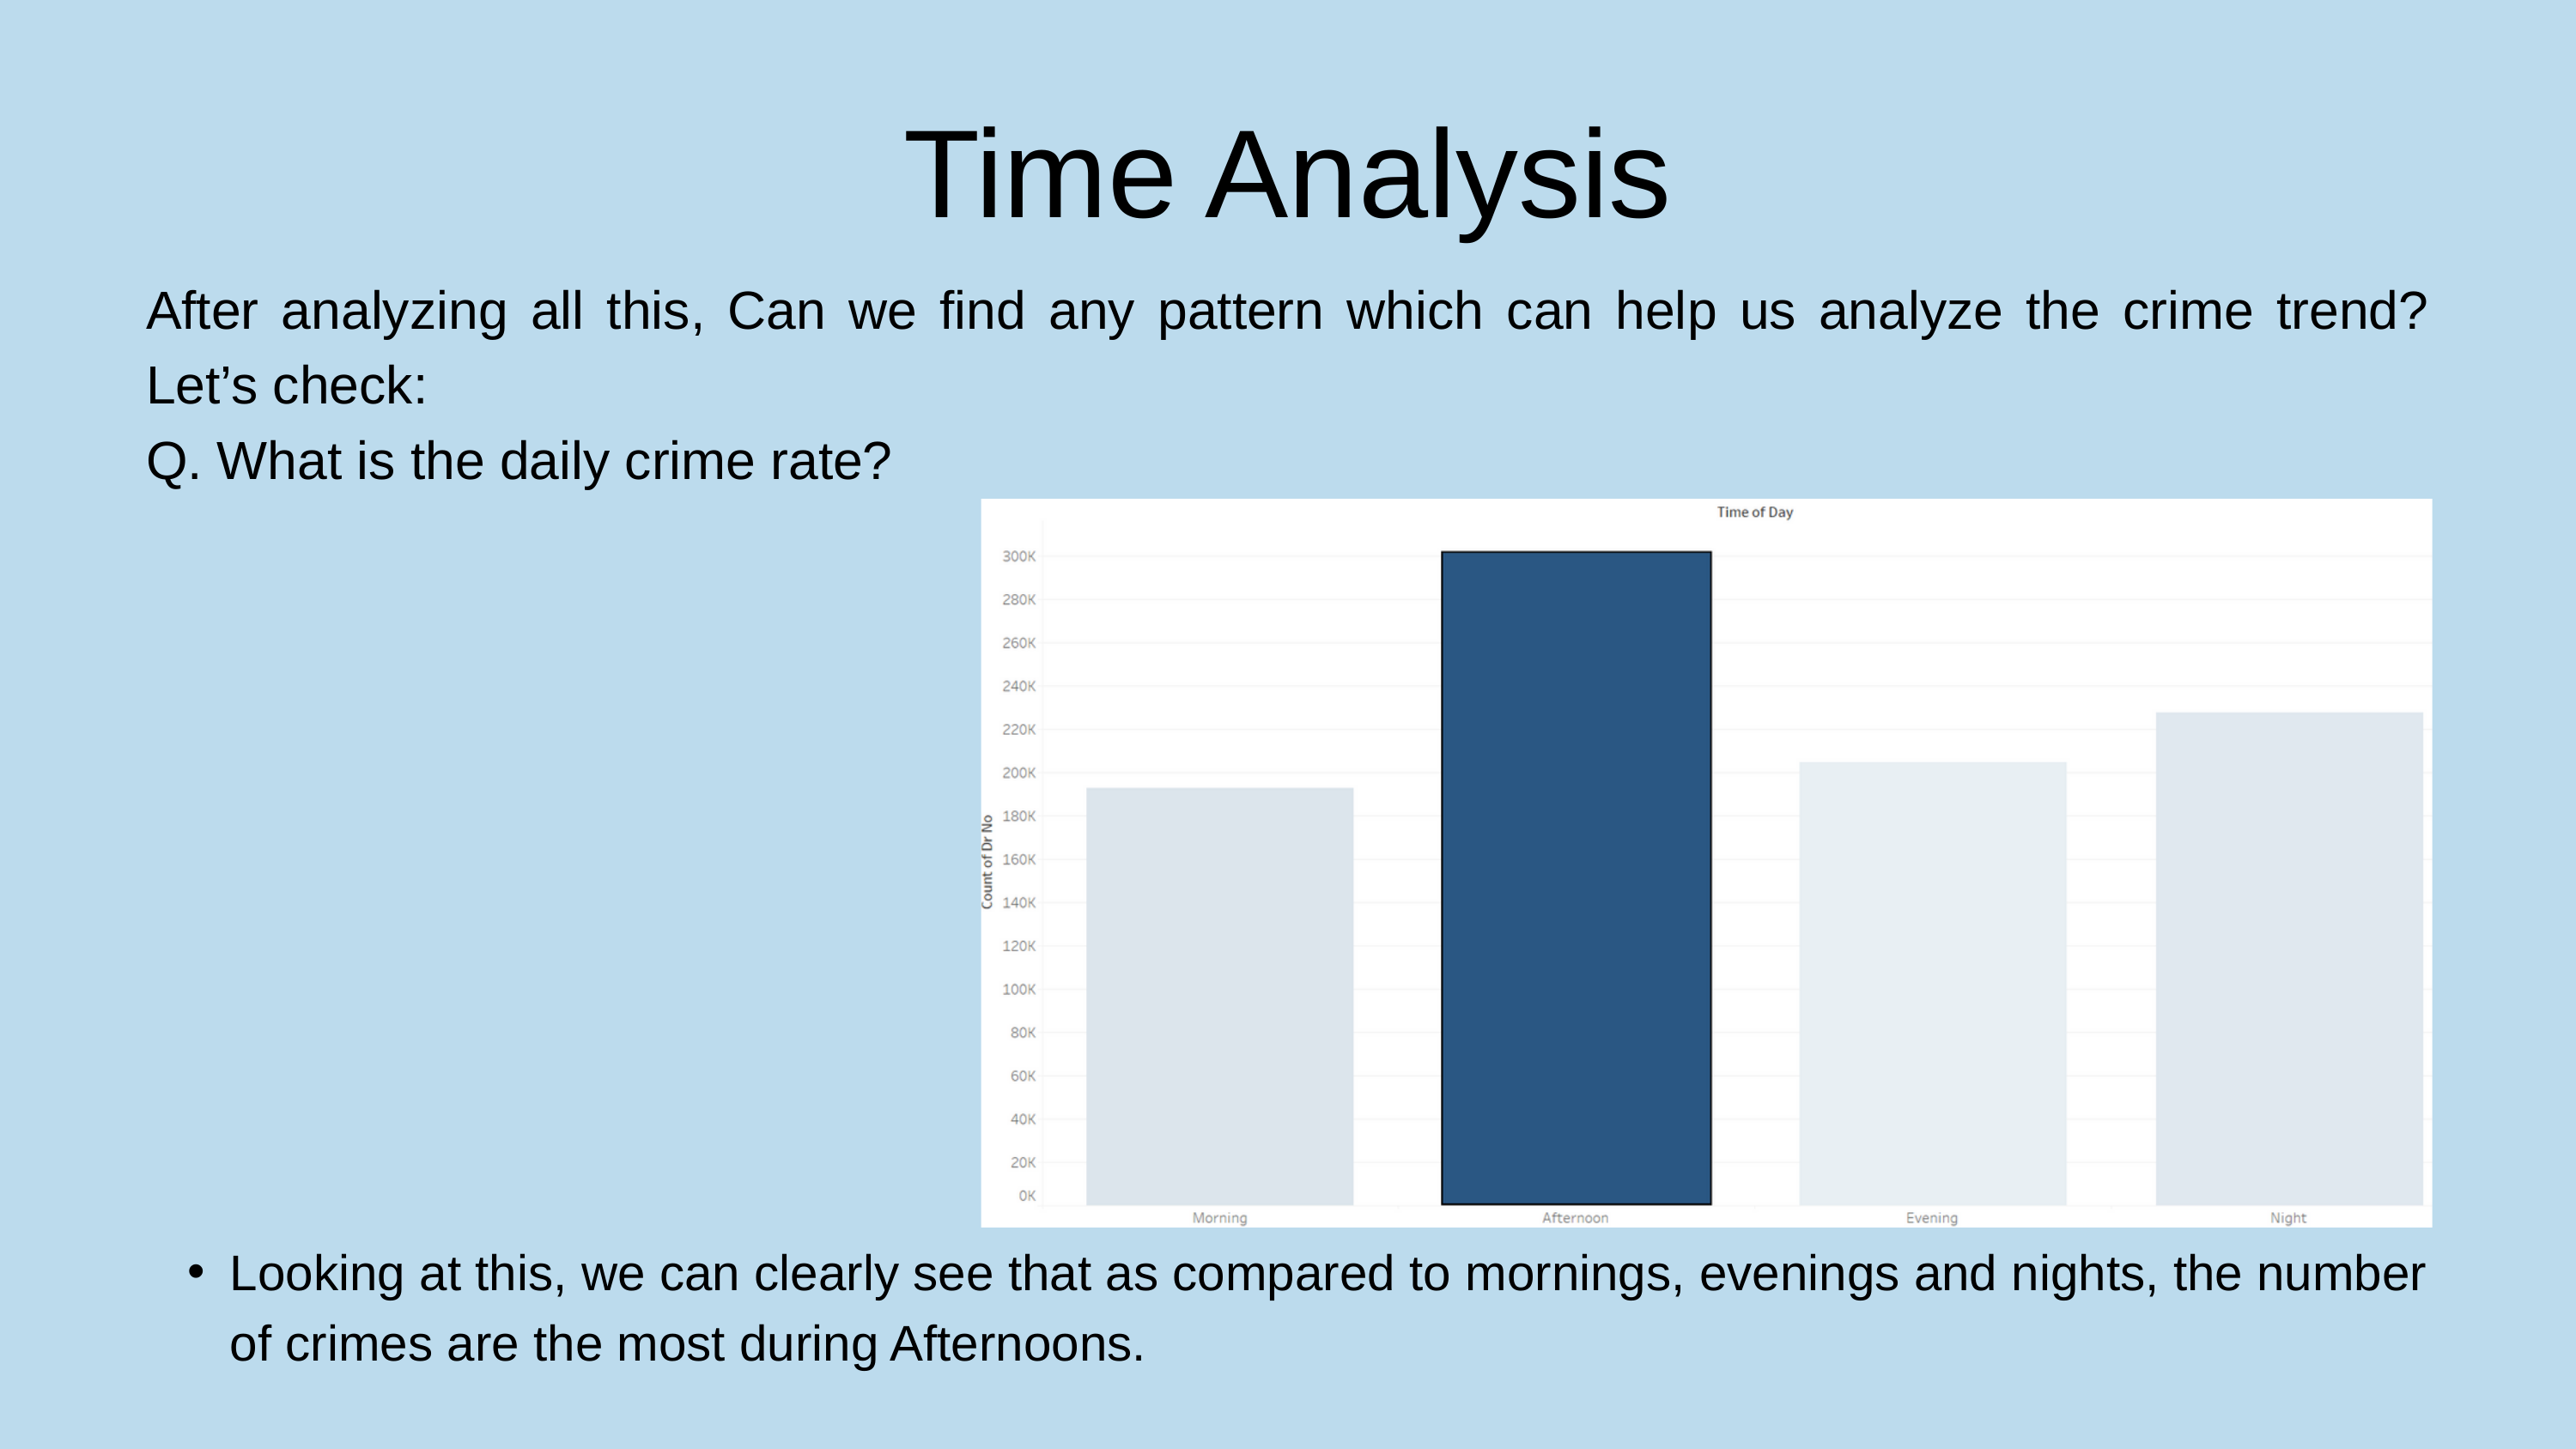

Time Analysis
After analyzing all this, Can we find any pattern which can help us analyze the crime trend? Let’s check:
Q. What is the daily crime rate?

Looking at this, we can clearly see that as compared to mornings, evenings and nights, the number of crimes are the most during Afternoons.